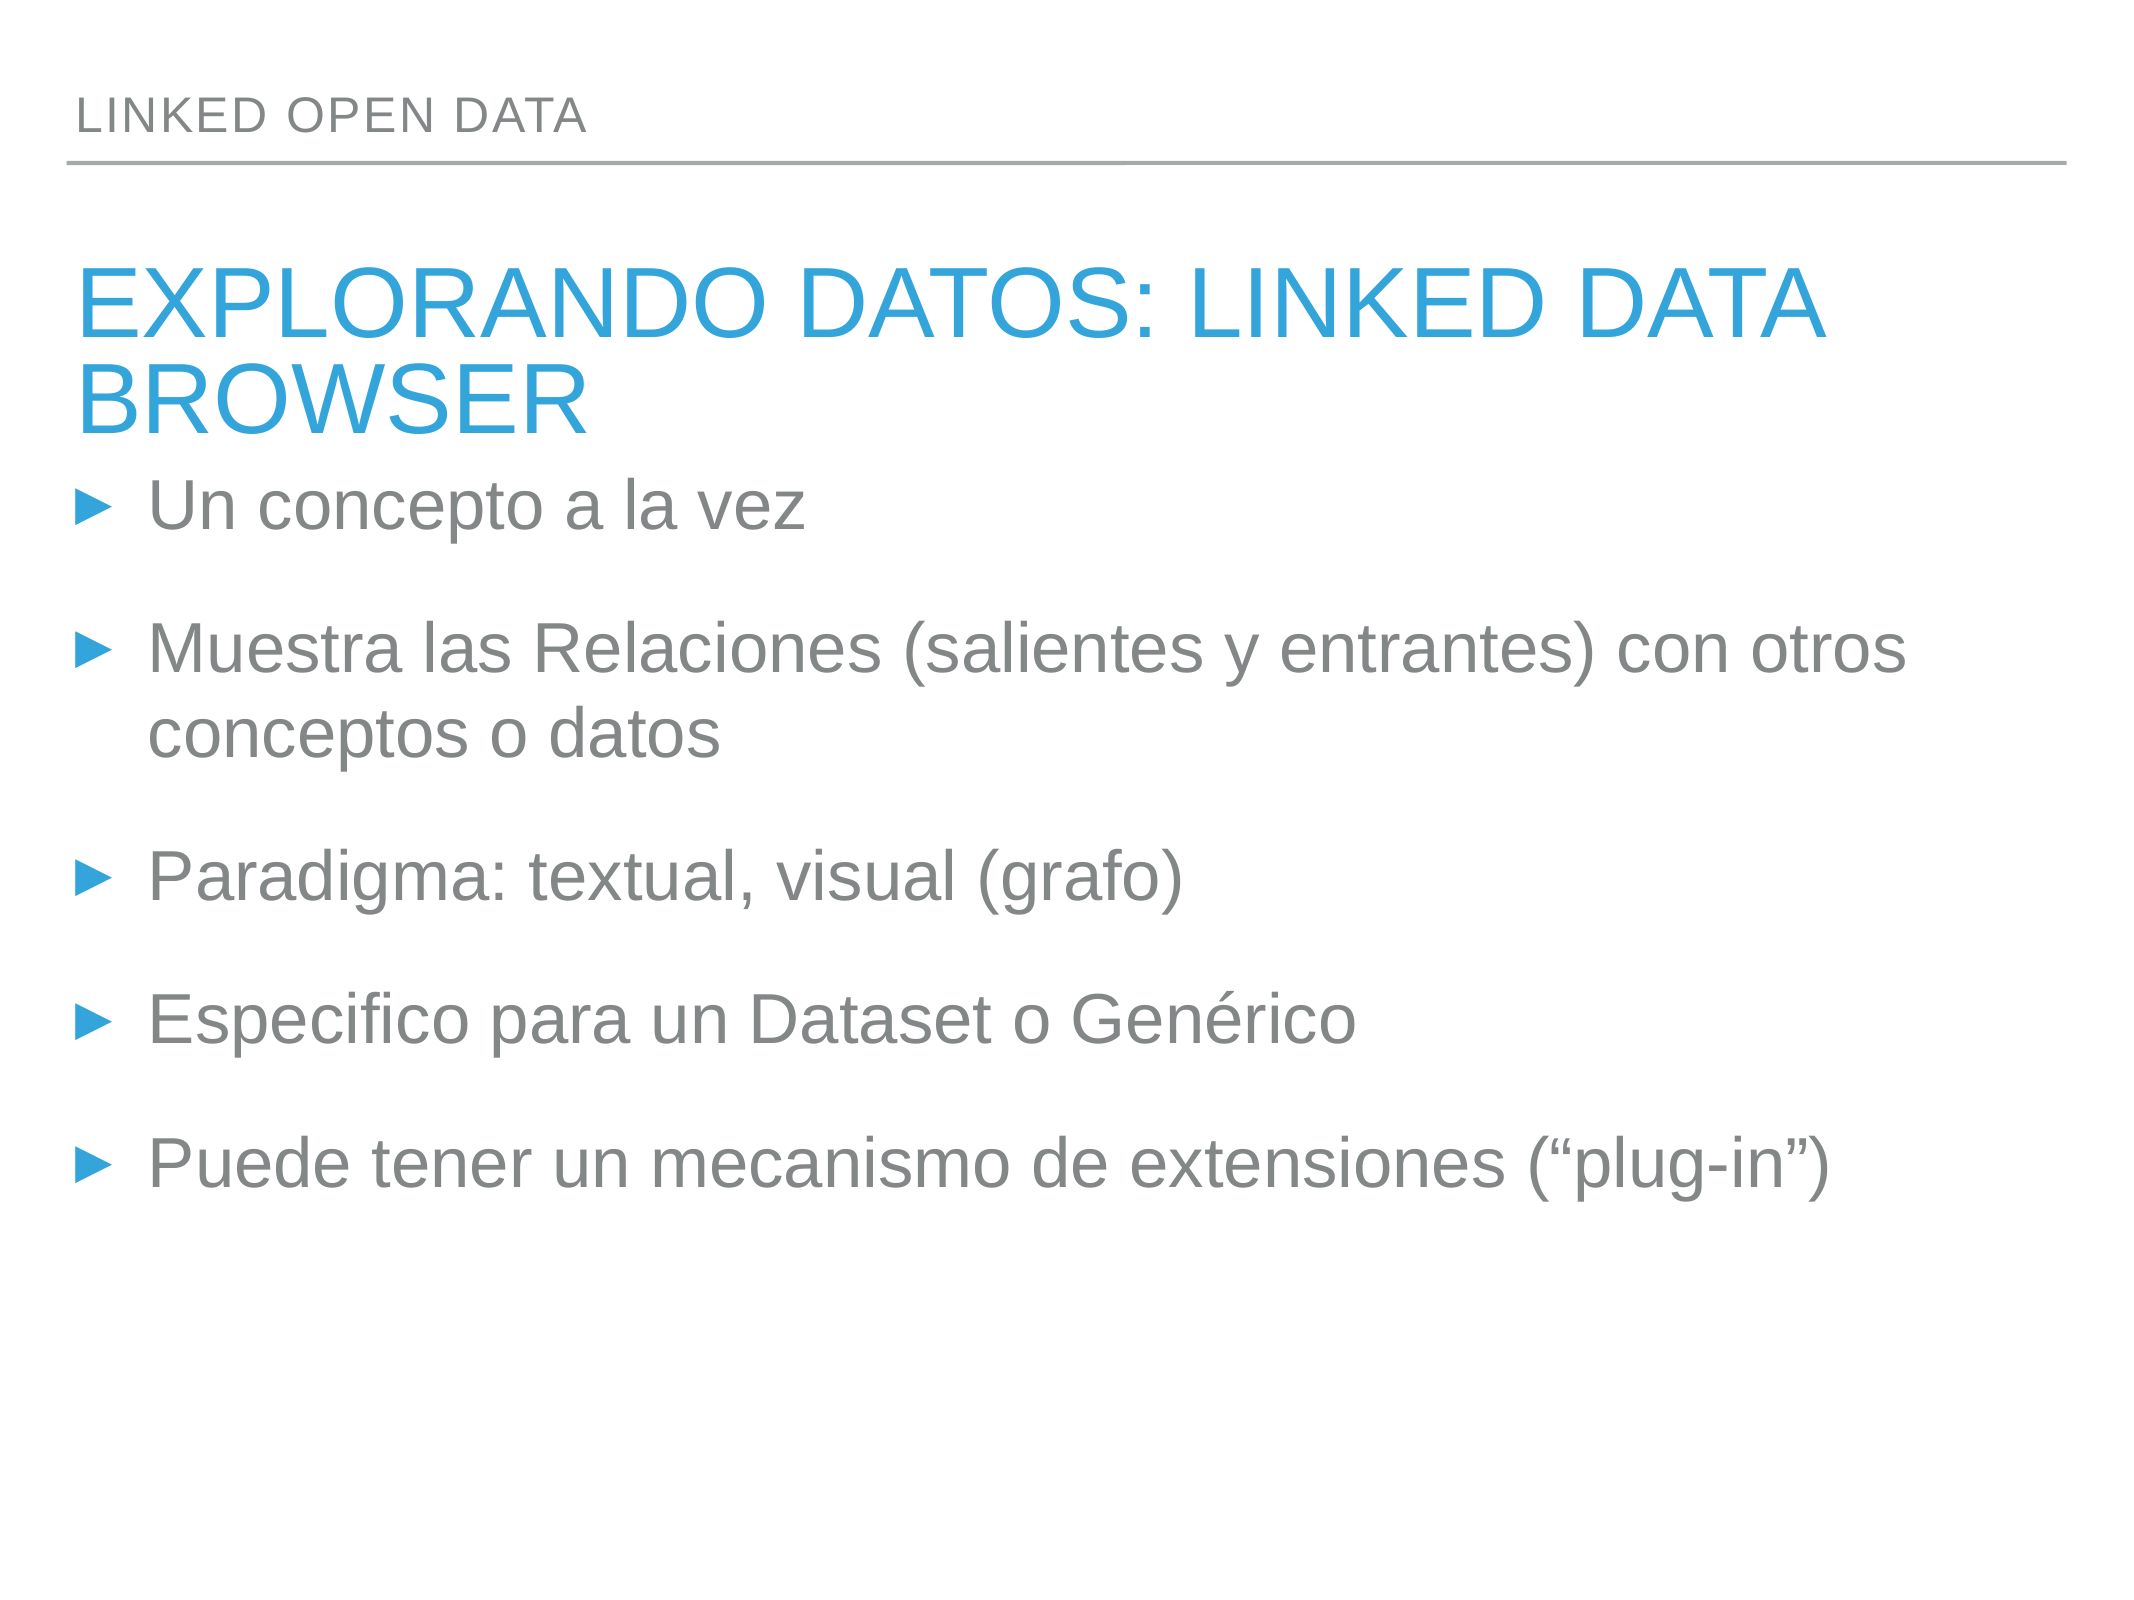

LINKED OPEN DATA
# EXPLORANDO DATOS: Linked data browser
Un concepto a la vez
Muestra las Relaciones (salientes y entrantes) con otros conceptos o datos
Paradigma: textual, visual (grafo)
Especifico para un Dataset o Genérico
Puede tener un mecanismo de extensiones (“plug-in”)